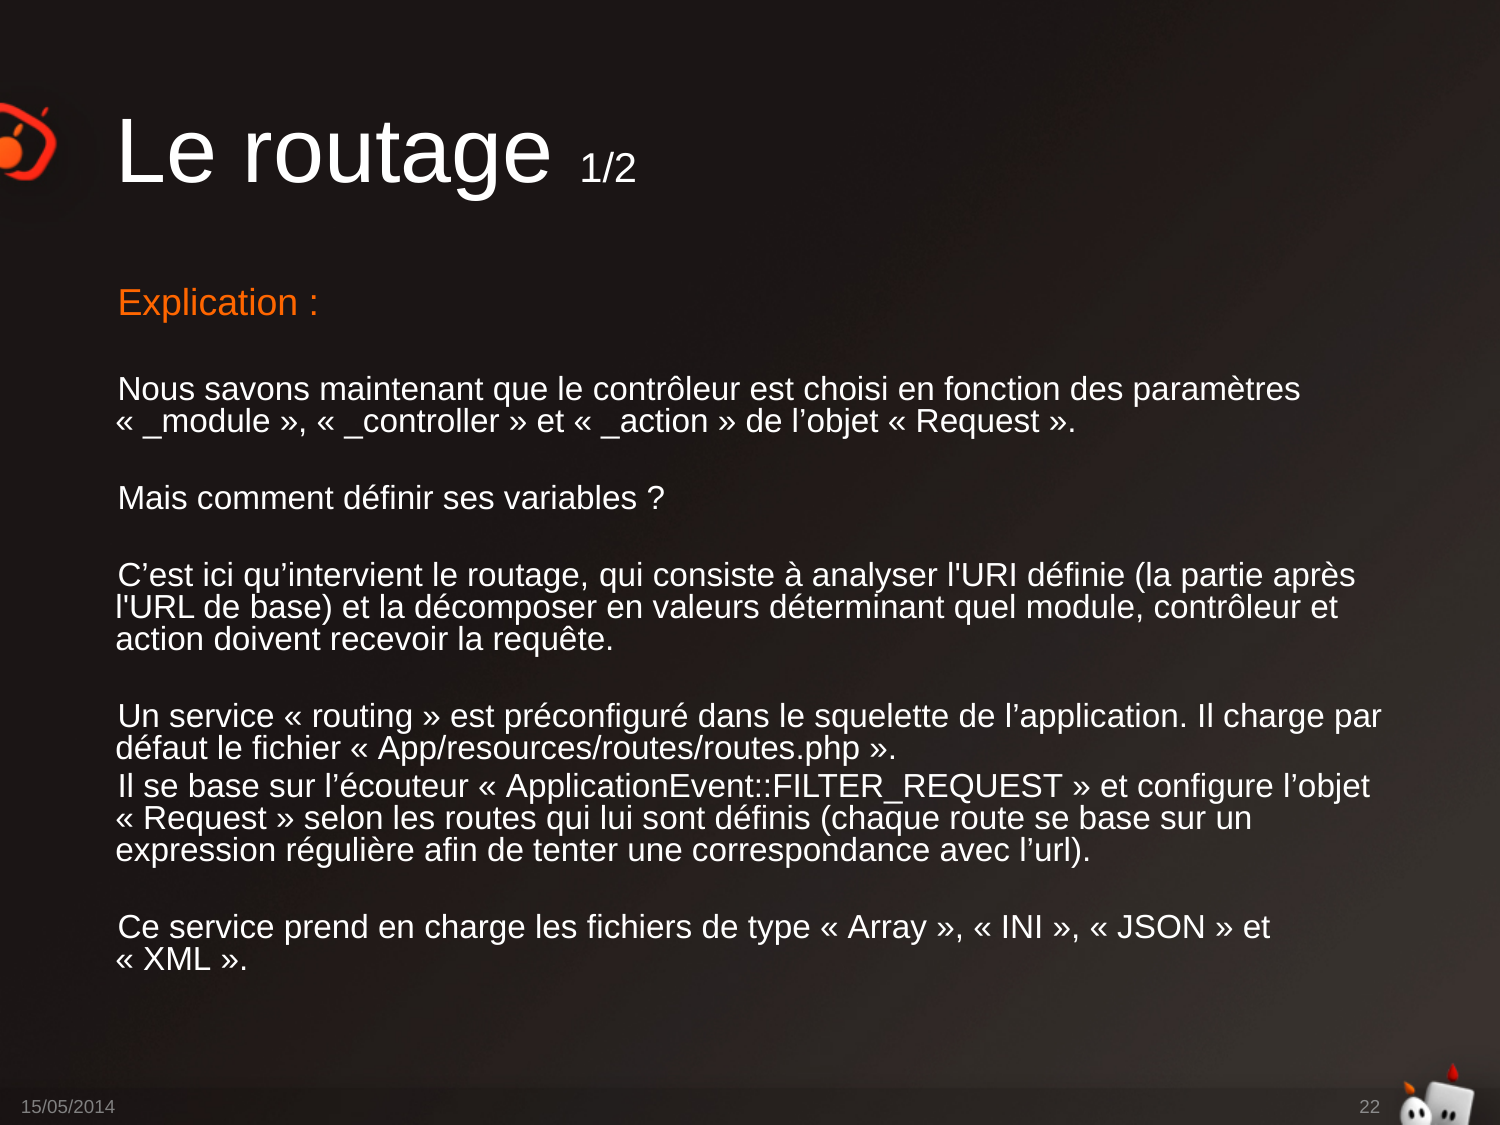

# Le routage 1/2
Explication :

Nous savons maintenant que le contrôleur est choisi en fonction des paramètres « _module », « _controller » et « _action » de l’objet « Request ».

Mais comment définir ses variables ?

C’est ici qu’intervient le routage, qui consiste à analyser l'URI définie (la partie après l'URL de base) et la décomposer en valeurs déterminant quel module, contrôleur et action doivent recevoir la requête.

Un service « routing » est préconfiguré dans le squelette de l’application. Il charge par défaut le fichier « App/resources/routes/routes.php ».
Il se base sur l’écouteur « ApplicationEvent::FILTER_REQUEST » et configure l’objet « Request » selon les routes qui lui sont définis (chaque route se base sur un expression régulière afin de tenter une correspondance avec l’url).

Ce service prend en charge les fichiers de type « Array », « INI », « JSON » et « XML ».

15/05/2014
22